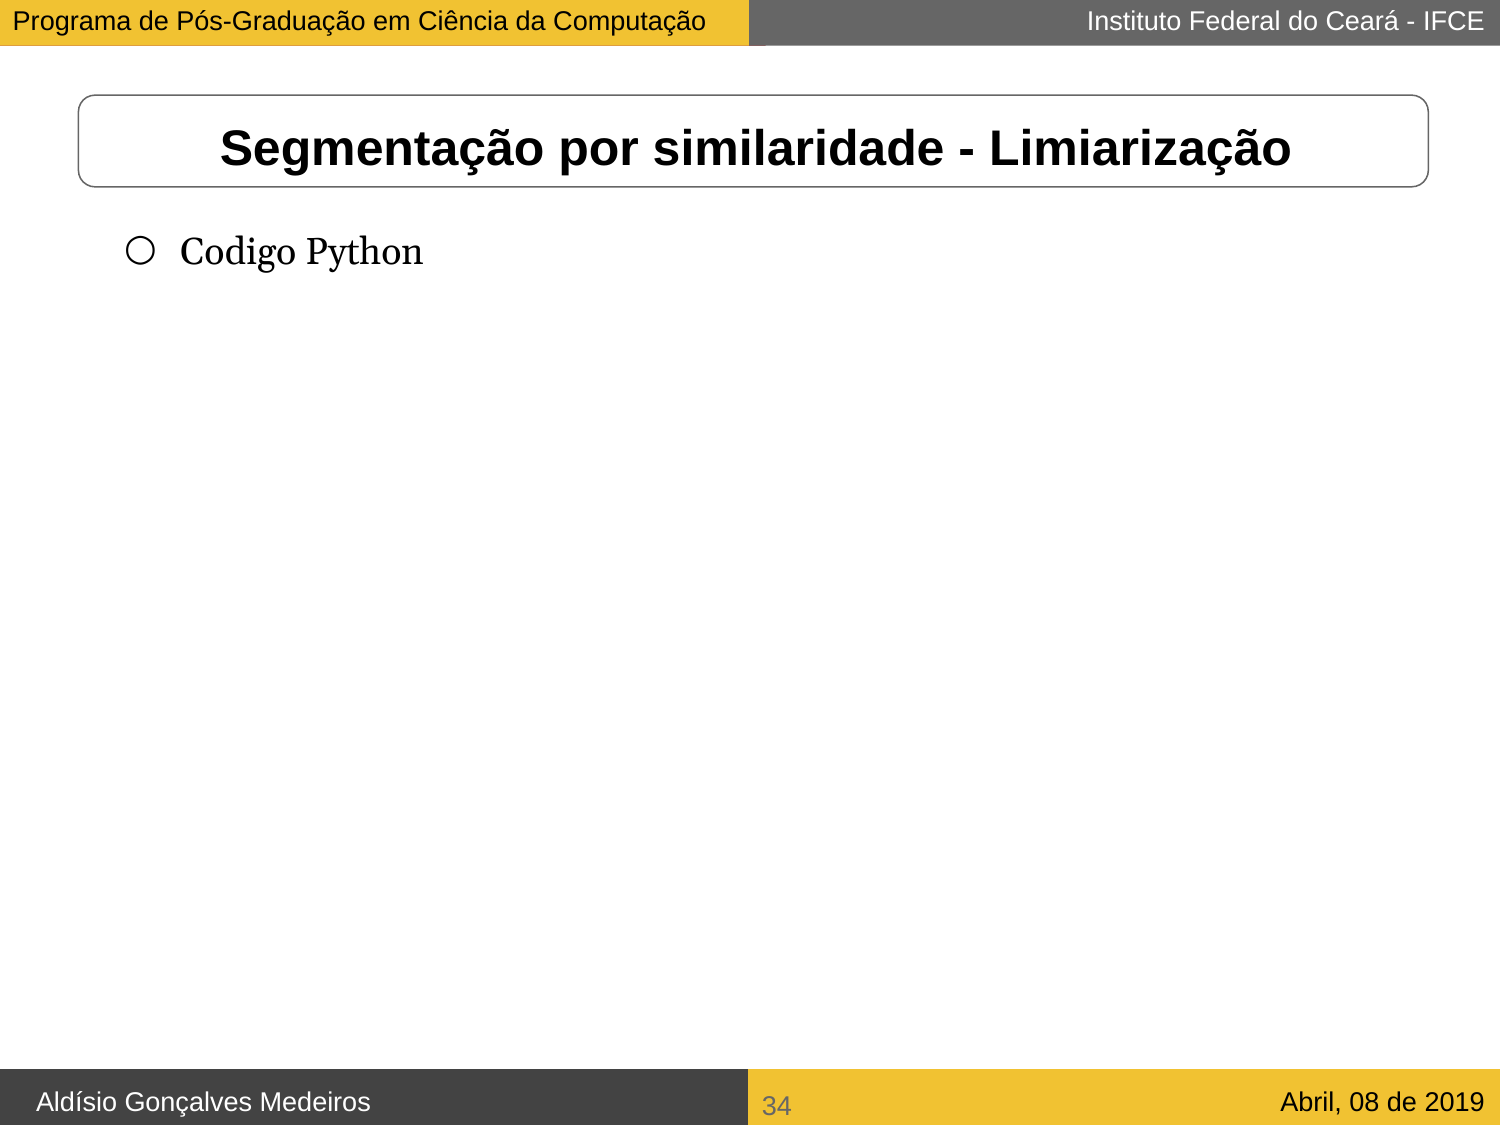

Segmentação por similaridade - Limiarização
Codigo Python

34